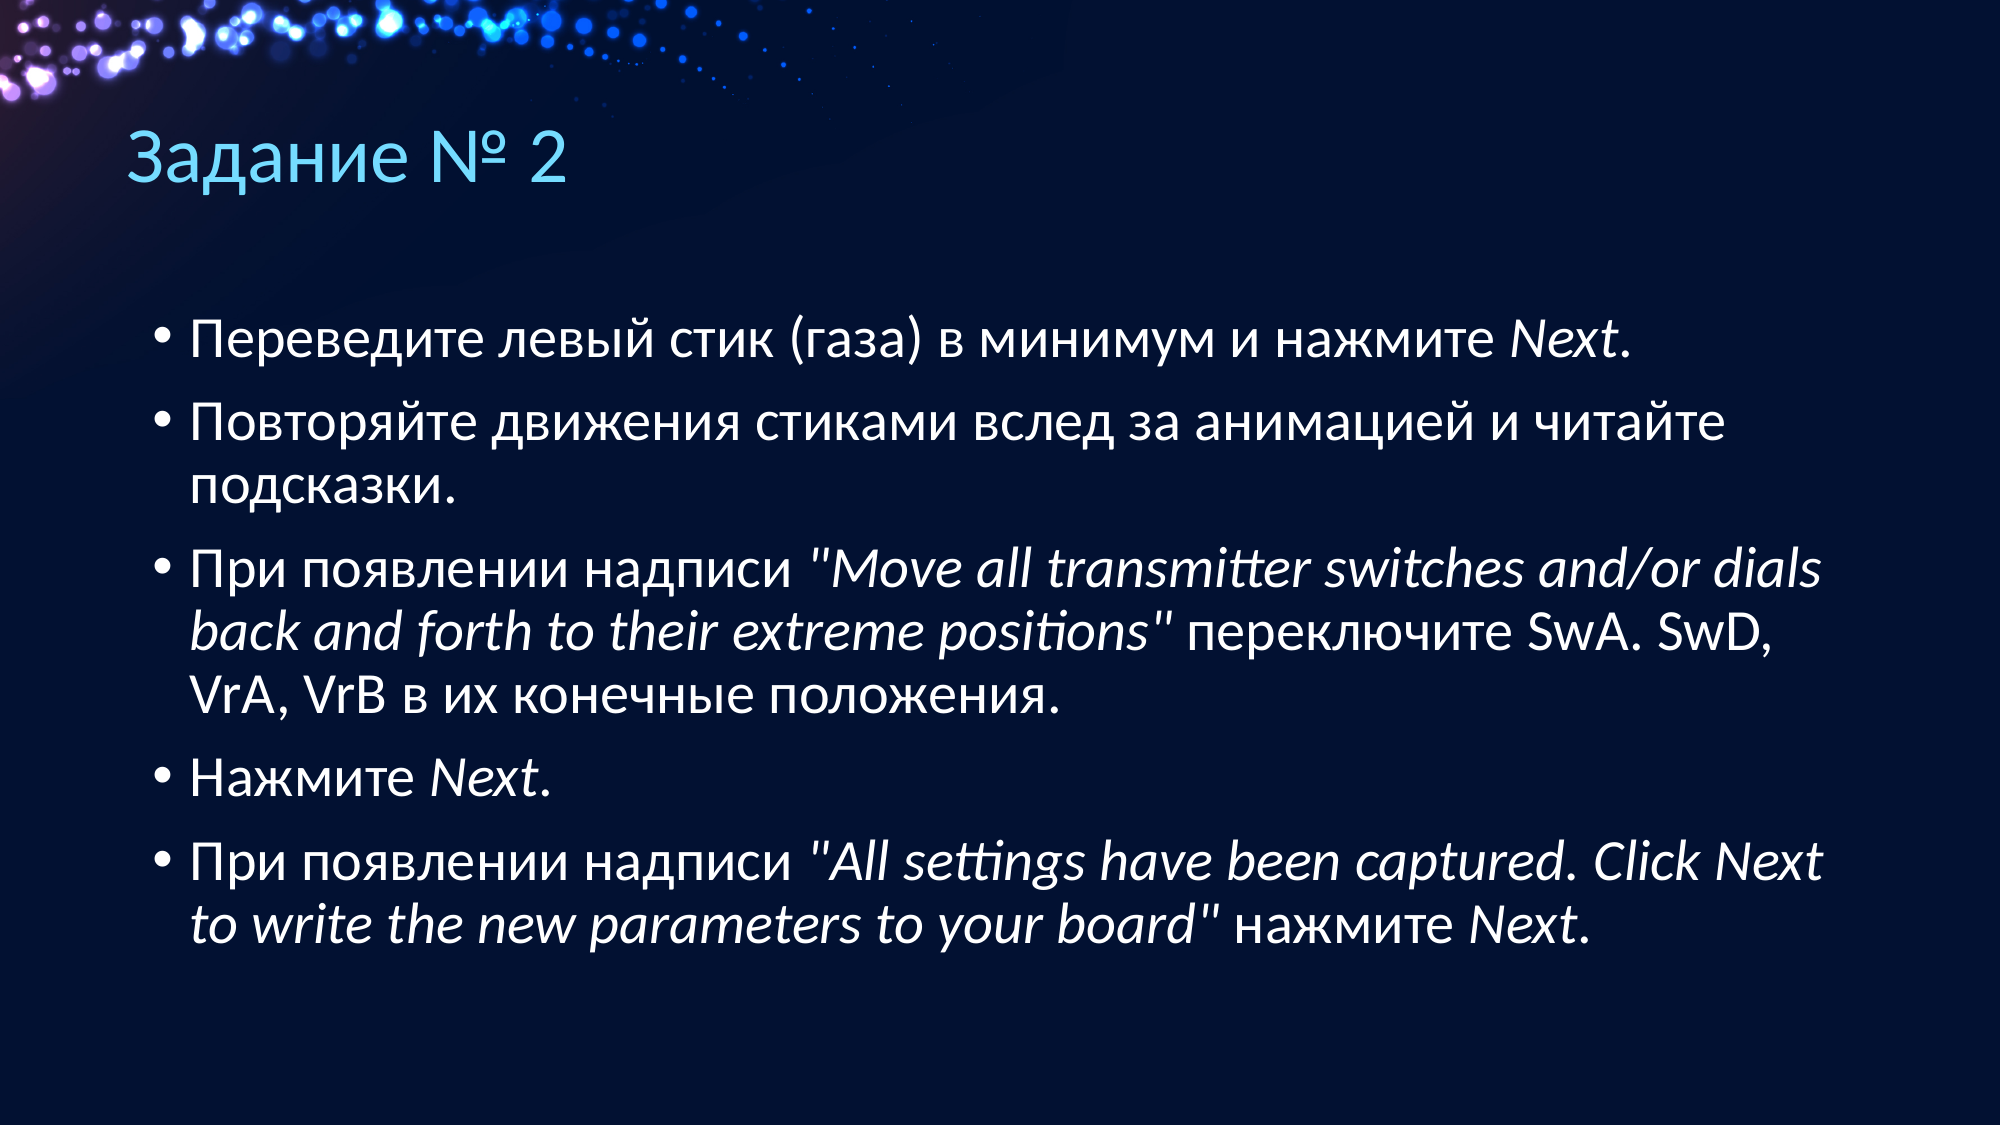

# Задание № 2
Переведите левый стик (газа) в минимум и нажмите Next.
Повторяйте движения стиками вслед за анимацией и читайте подсказки.
При появлении надписи "Move all transmitter switches and/or dials back and forth to their extreme positions" переключите SwA. SwD, VrA, VrB в их конечные положения.
Нажмите Next.
При появлении надписи "All settings have been captured. Click Next to write the new parameters to your board" нажмите Next.